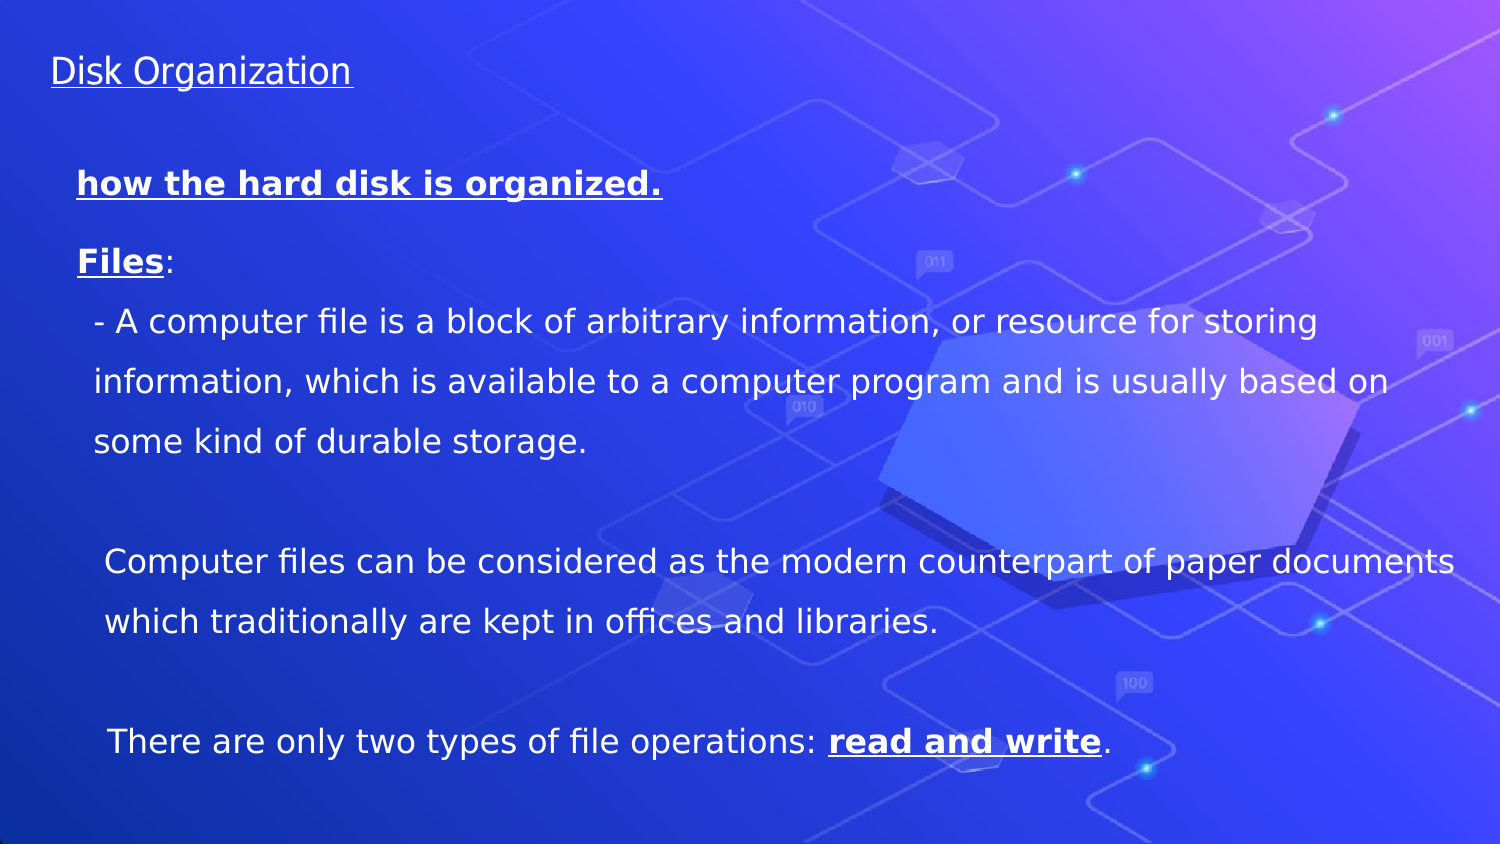

# Disk Organization

 how the hard disk is organized.

 Files:
- A computer file is a block of arbitrary information, or resource for storing  information, which is available to a computer program and is usually based on some kind of durable storage.

Computer files can be considered as the modern counterpart of paper documents which traditionally are kept in offices and libraries.

    There are only two types of file operations: read and write.